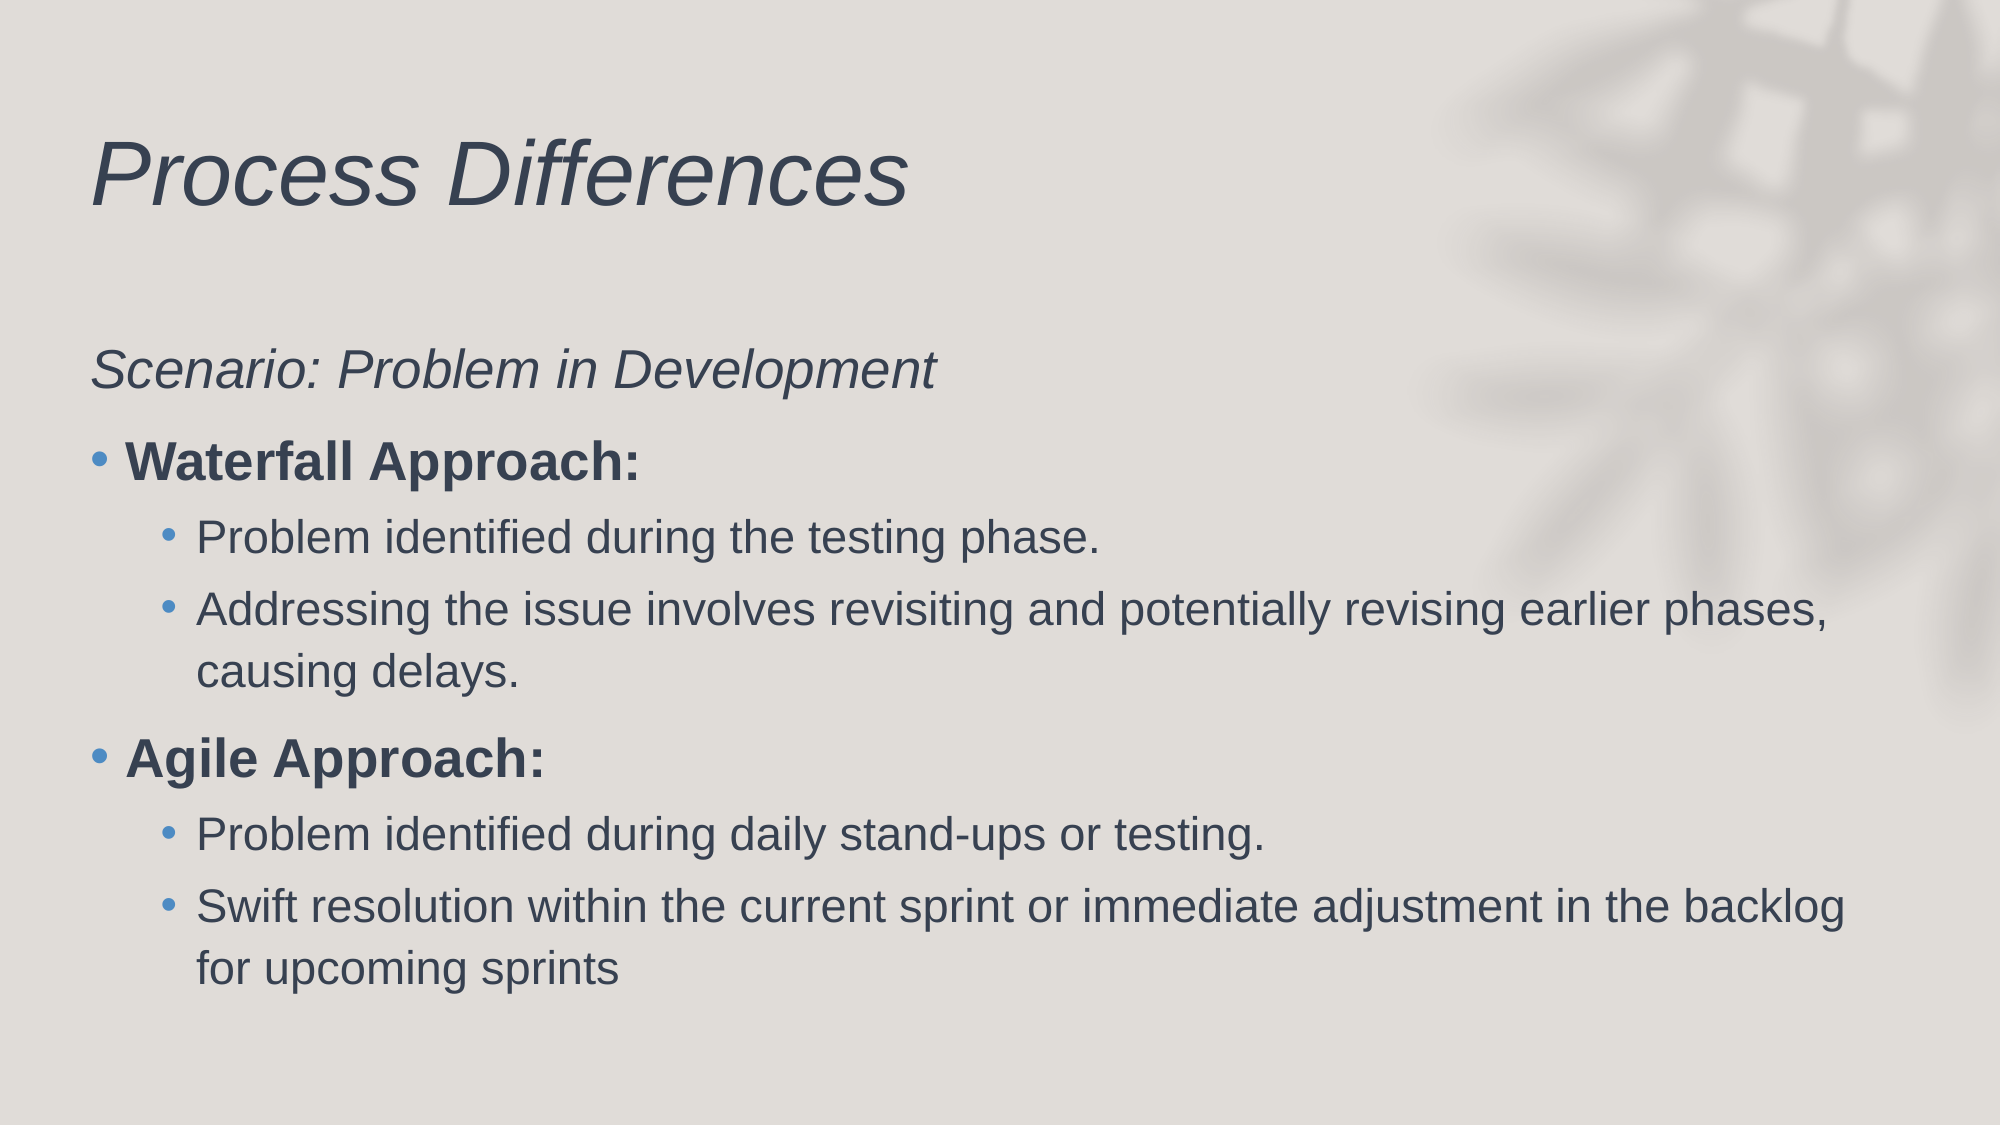

# Process Differences
Scenario: Problem in Development
Waterfall Approach:
Problem identified during the testing phase.
Addressing the issue involves revisiting and potentially revising earlier phases, causing delays.
Agile Approach:
Problem identified during daily stand-ups or testing.
Swift resolution within the current sprint or immediate adjustment in the backlog for upcoming sprints